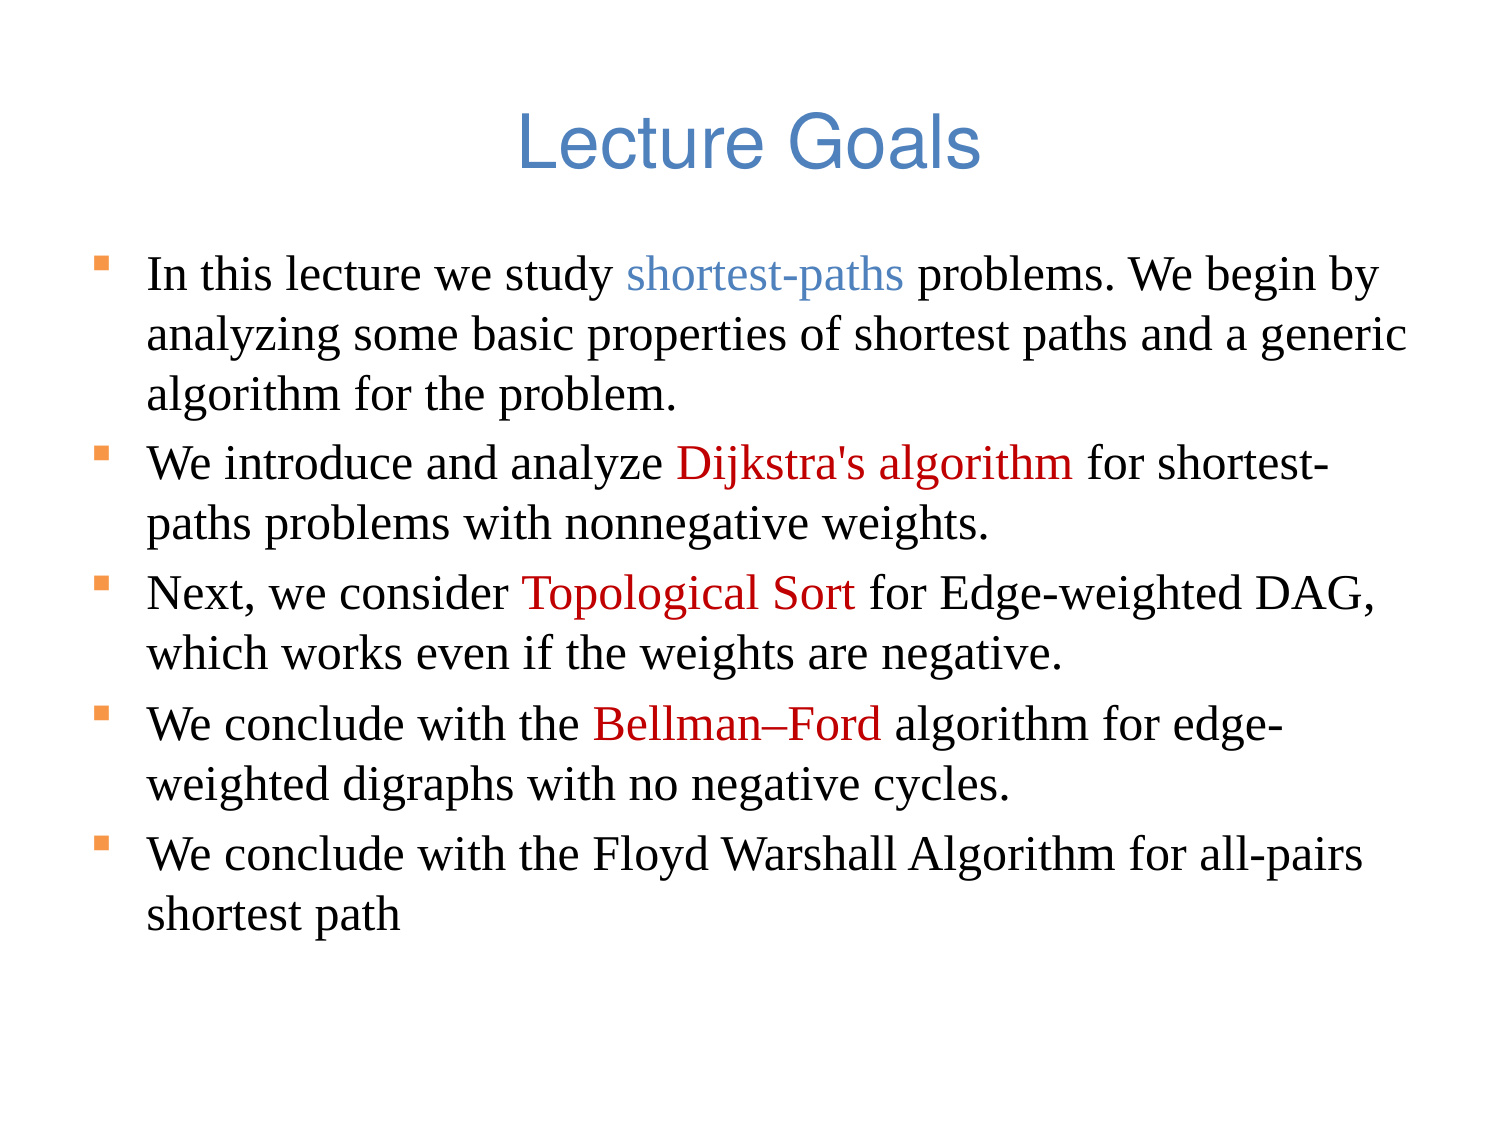

# Lecture Goals
In this lecture we study shortest-paths problems. We begin by analyzing some basic properties of shortest paths and a generic algorithm for the problem.
We introduce and analyze Dijkstra's algorithm for shortest-paths problems with nonnegative weights.
Next, we consider Topological Sort for Edge-weighted DAG, which works even if the weights are negative.
We conclude with the Bellman–Ford algorithm for edge-weighted digraphs with no negative cycles.
We conclude with the Floyd Warshall Algorithm for all-pairs shortest path